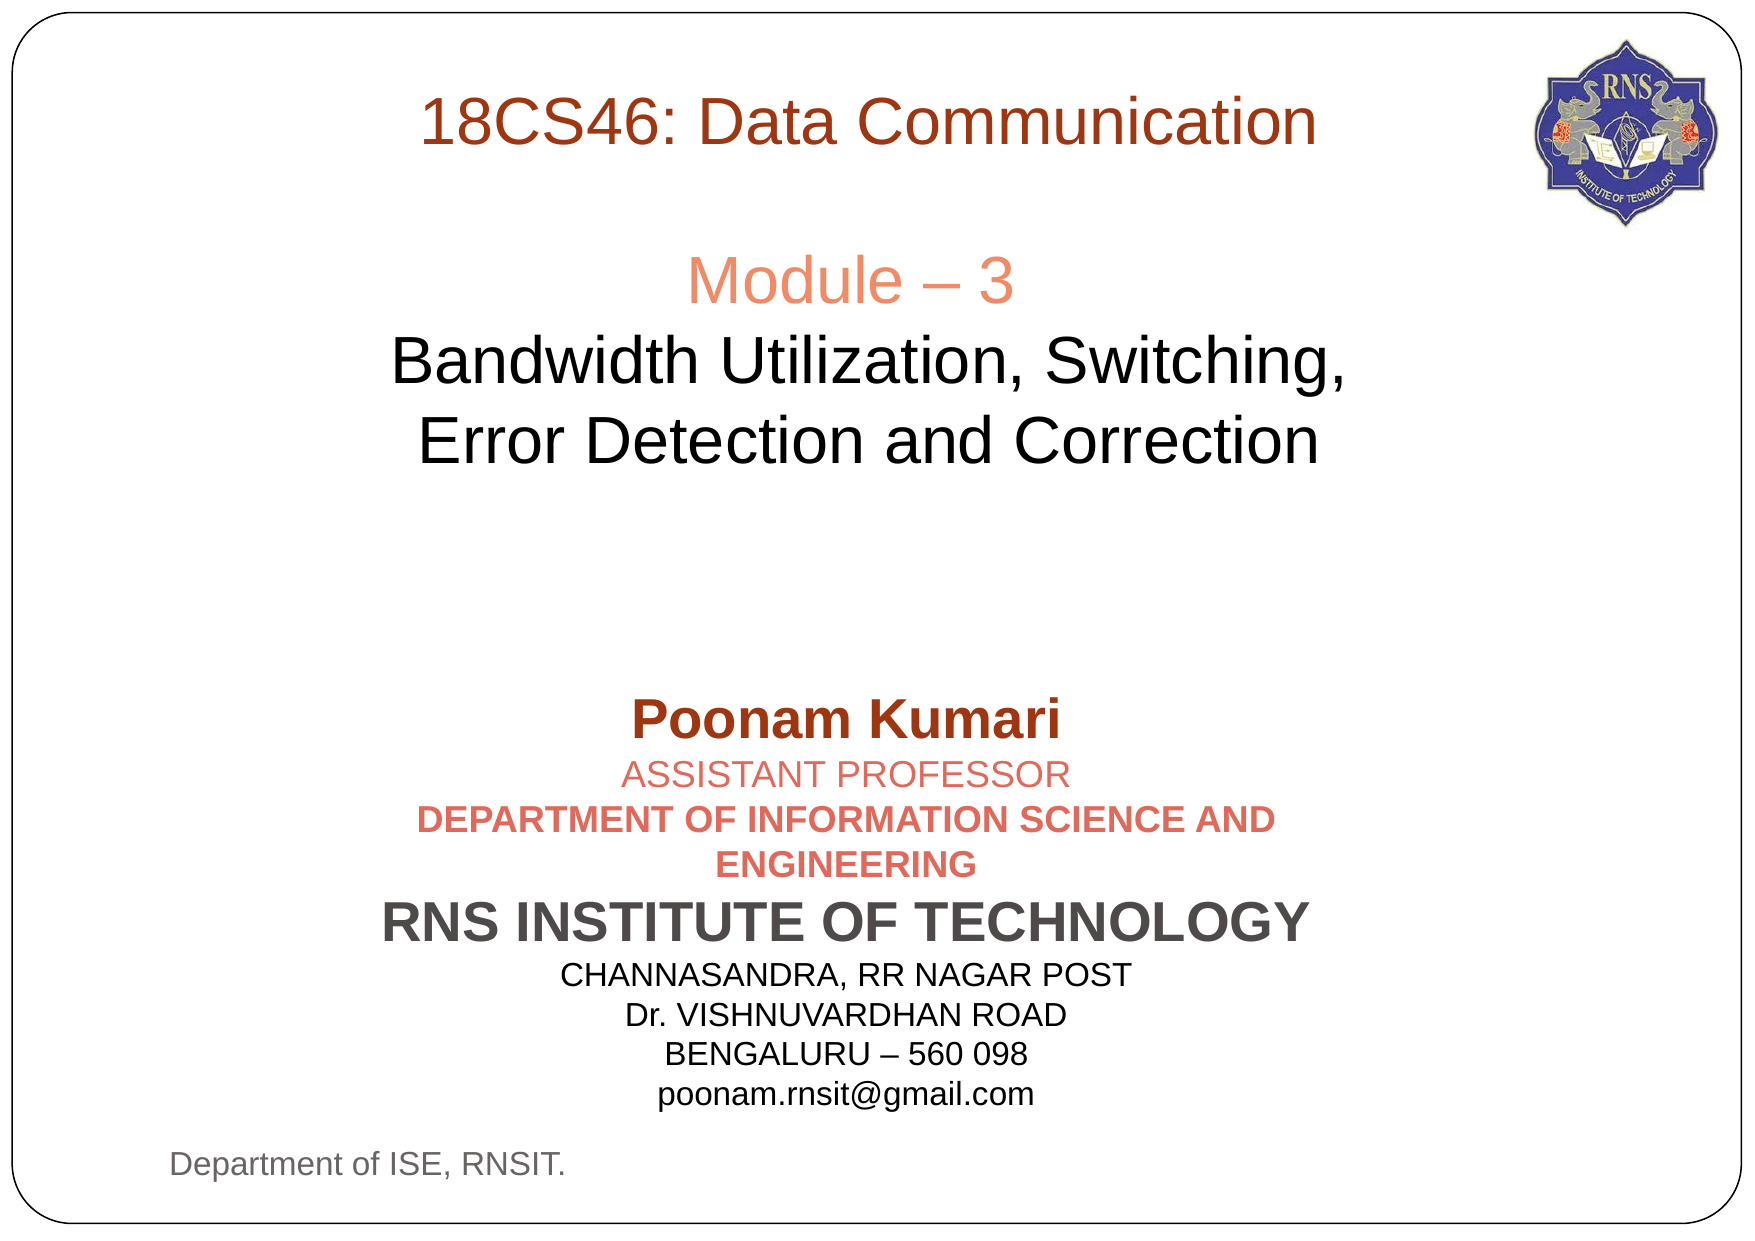

18CS46: Data Communication
Module – 3
 Bandwidth Utilization, Switching,
Error Detection and Correction
Poonam Kumari
ASSISTANT PROFESSOR
DEPARTMENT OF INFORMATION SCIENCE AND ENGINEERING
RNS INSTITUTE OF TECHNOLOGY
CHANNASANDRA, RR NAGAR POST
Dr. VISHNUVARDHAN ROAD
BENGALURU – 560 098
poonam.rnsit@gmail.com
Department of ISE, RNSIT.
1